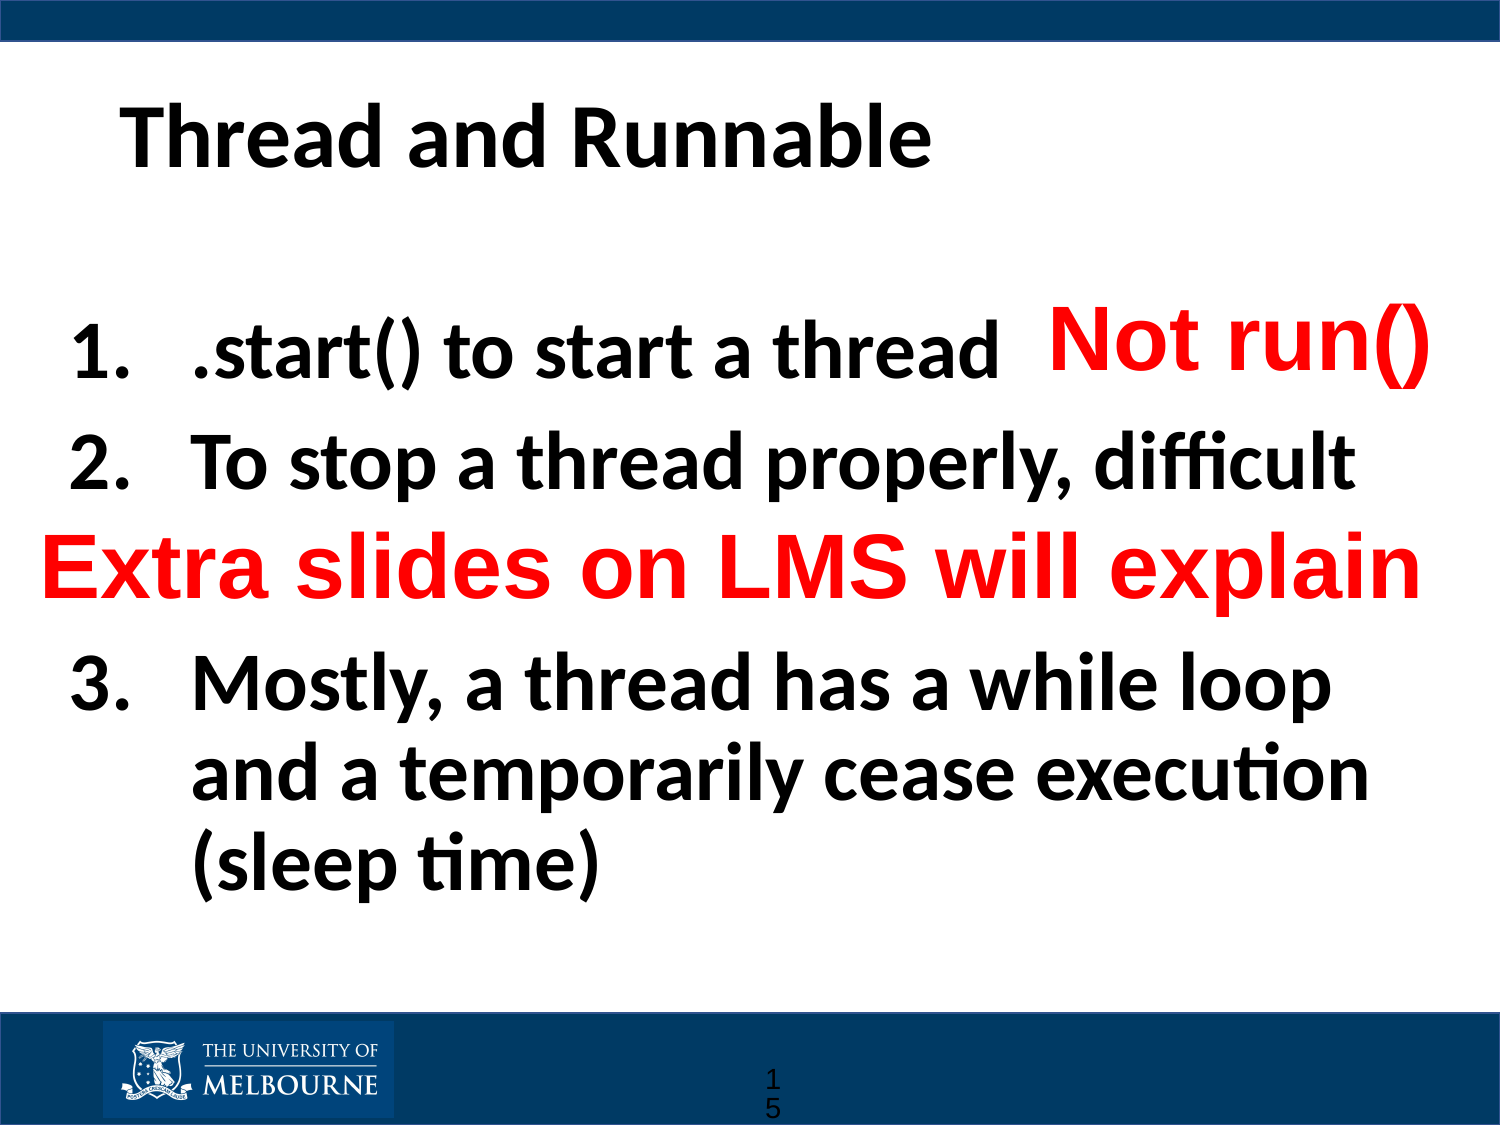

# Thread and Runnable
Not run()
.start() to start a thread
To stop a thread properly, difficult

Mostly, a thread has a while loop and a temporarily cease execution (sleep time)
Extra slides on LMS will explain
15